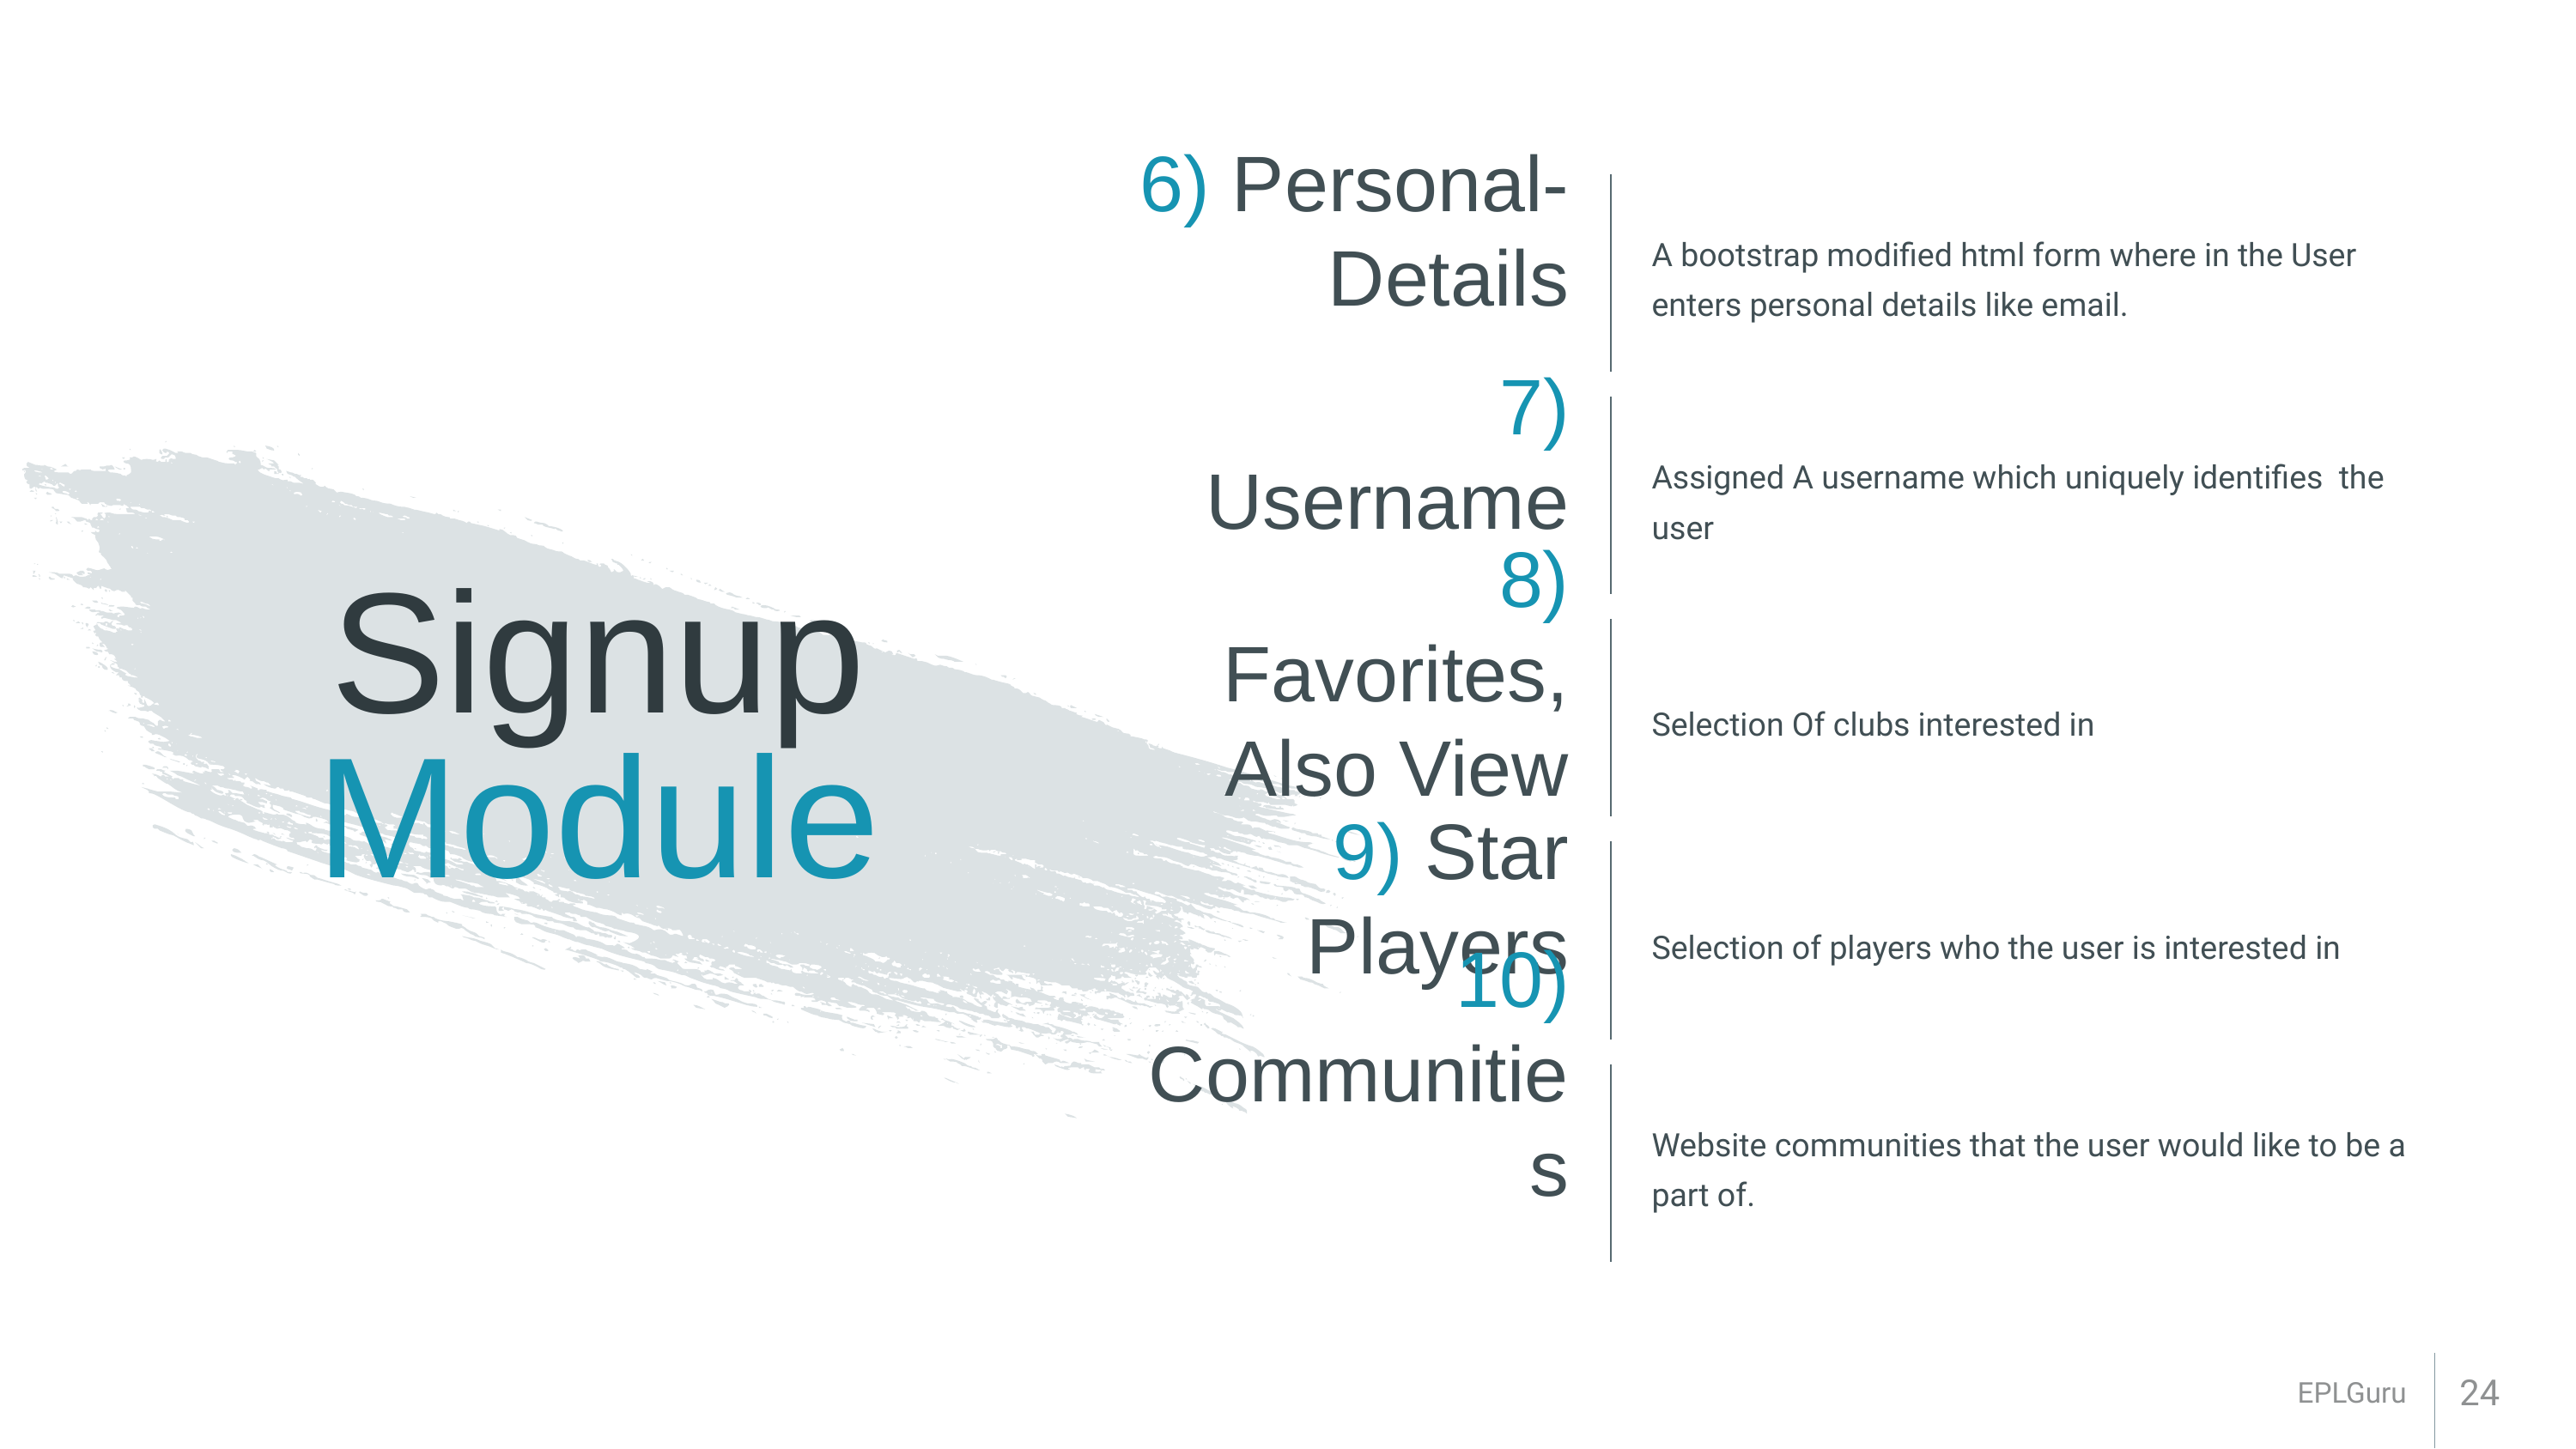

A bootstrap modified html form where in the User enters personal details like email.
6) Personal- Details
Assigned A username which uniquely identifies  the user
7) Username
# Signup Module
8) Favorites, Also View
Selection Of clubs interested in
Selection of players who the user is interested in
9) Star Players
Website communities that the user would like to be a part of.
10) Communities
24
EPLGuru